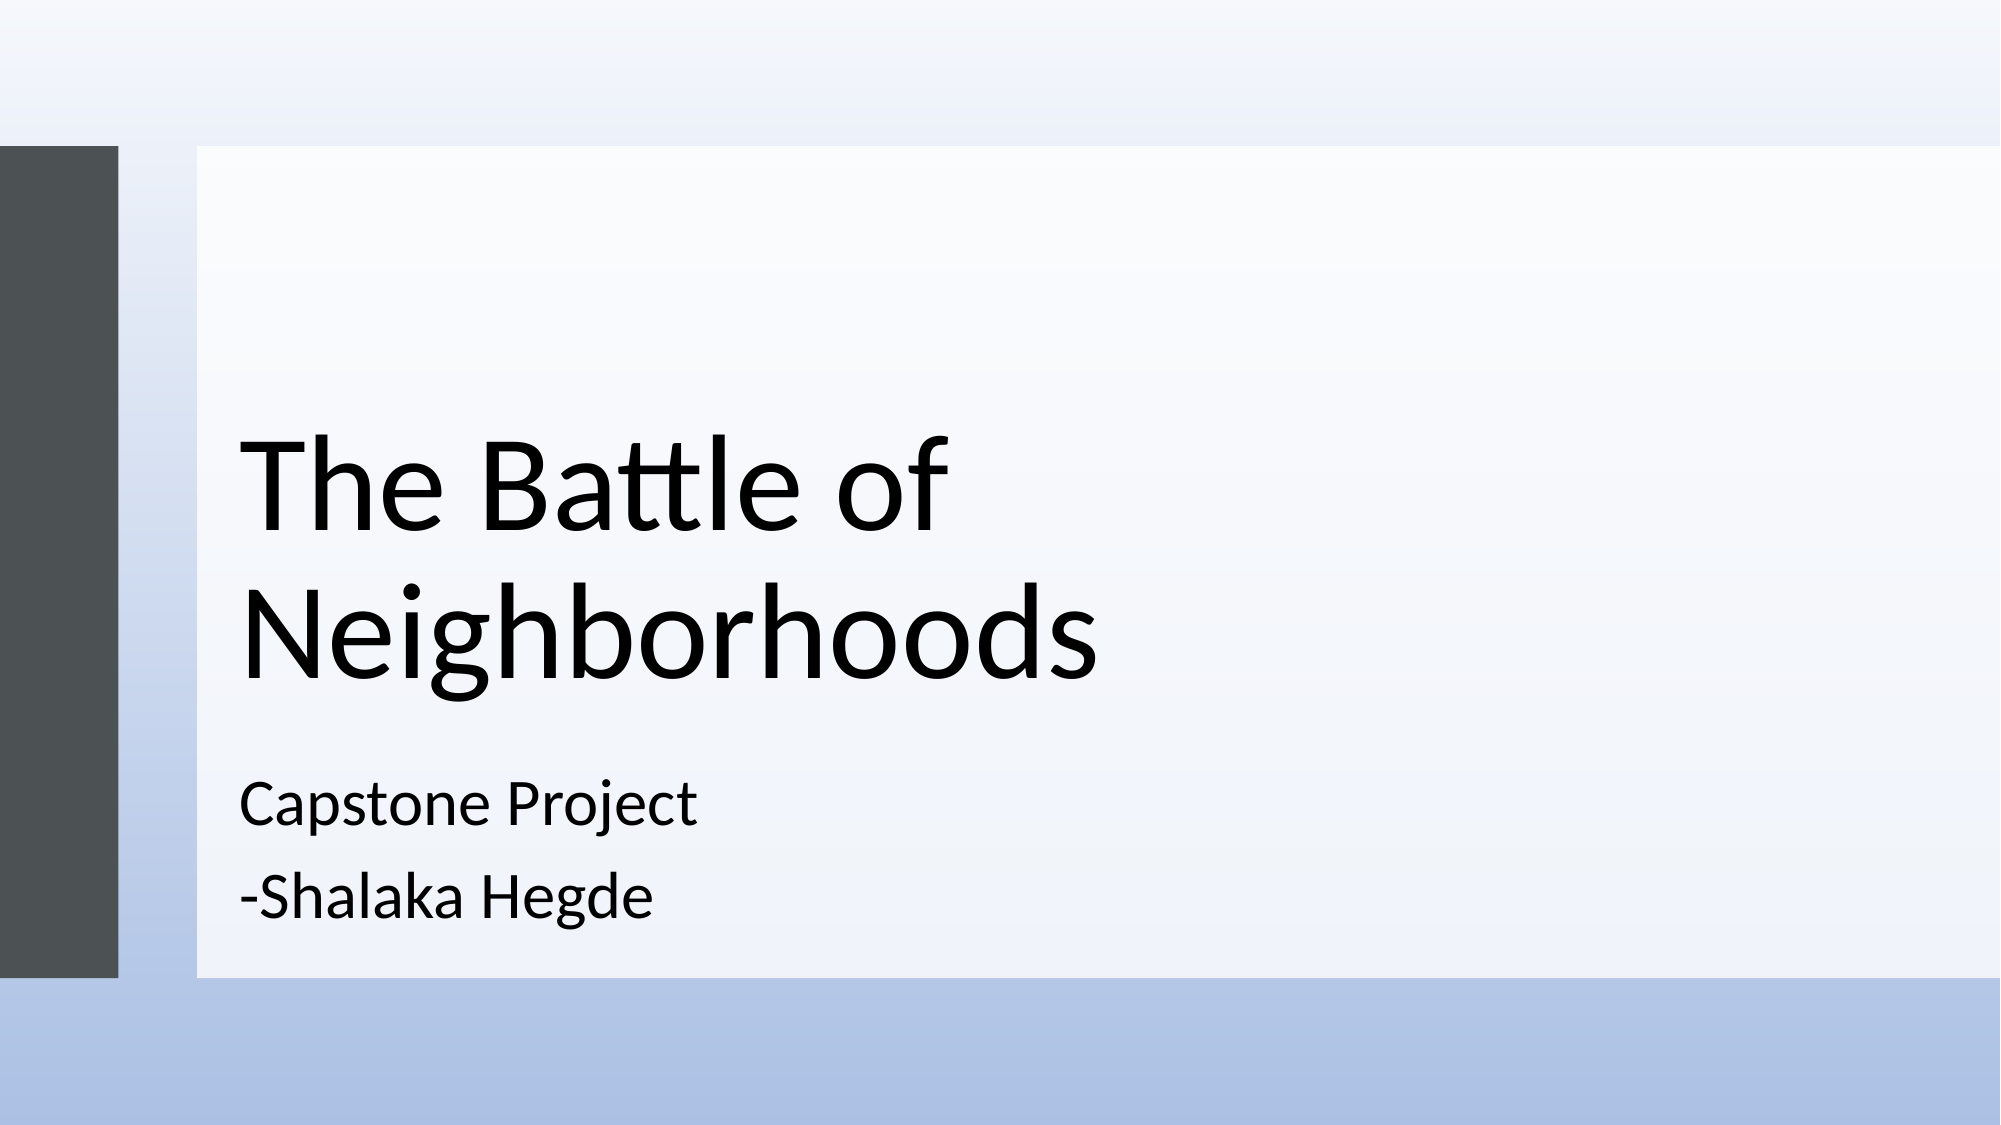

# The Battle of Neighborhoods
Capstone Project
-Shalaka Hegde